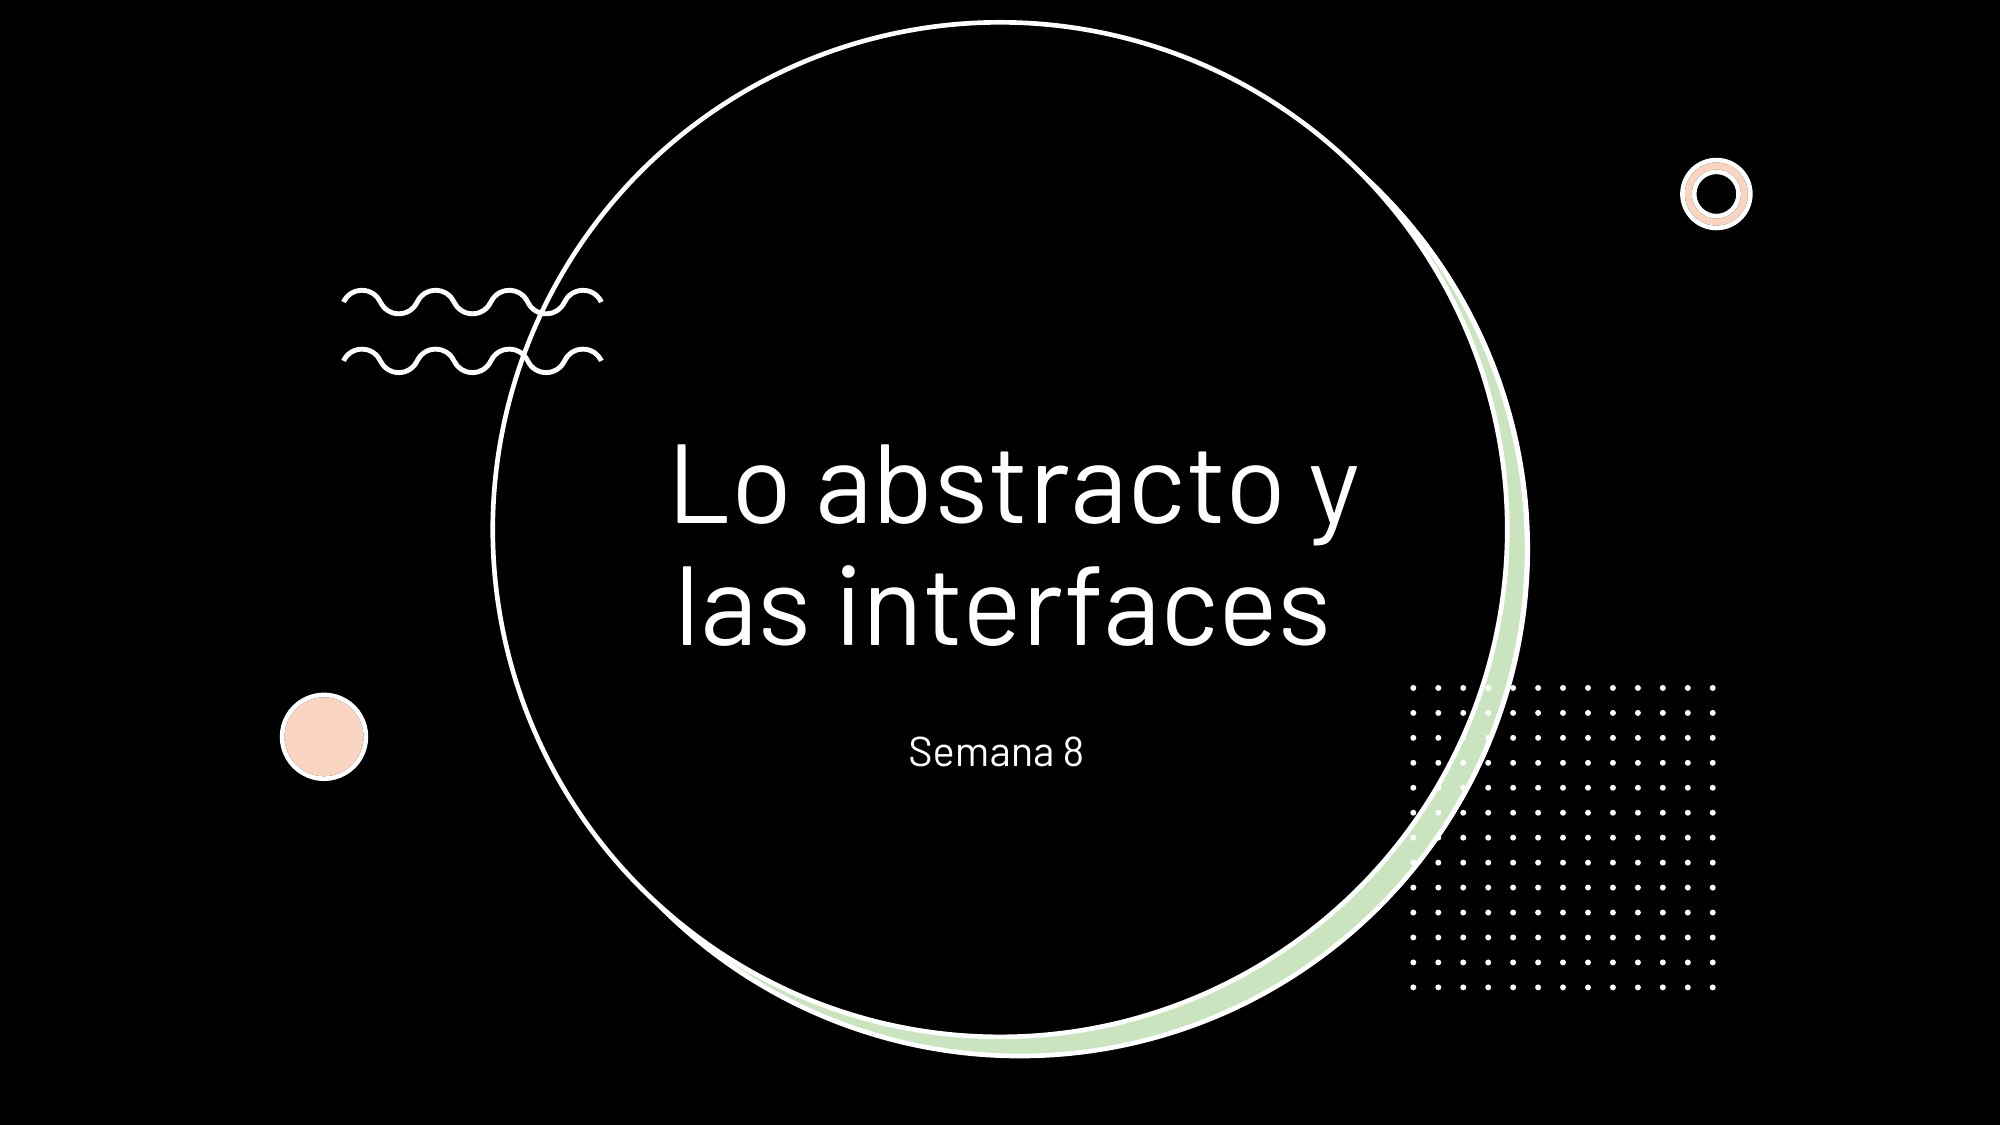

# Lo abstracto y las interfaces

Semana 8